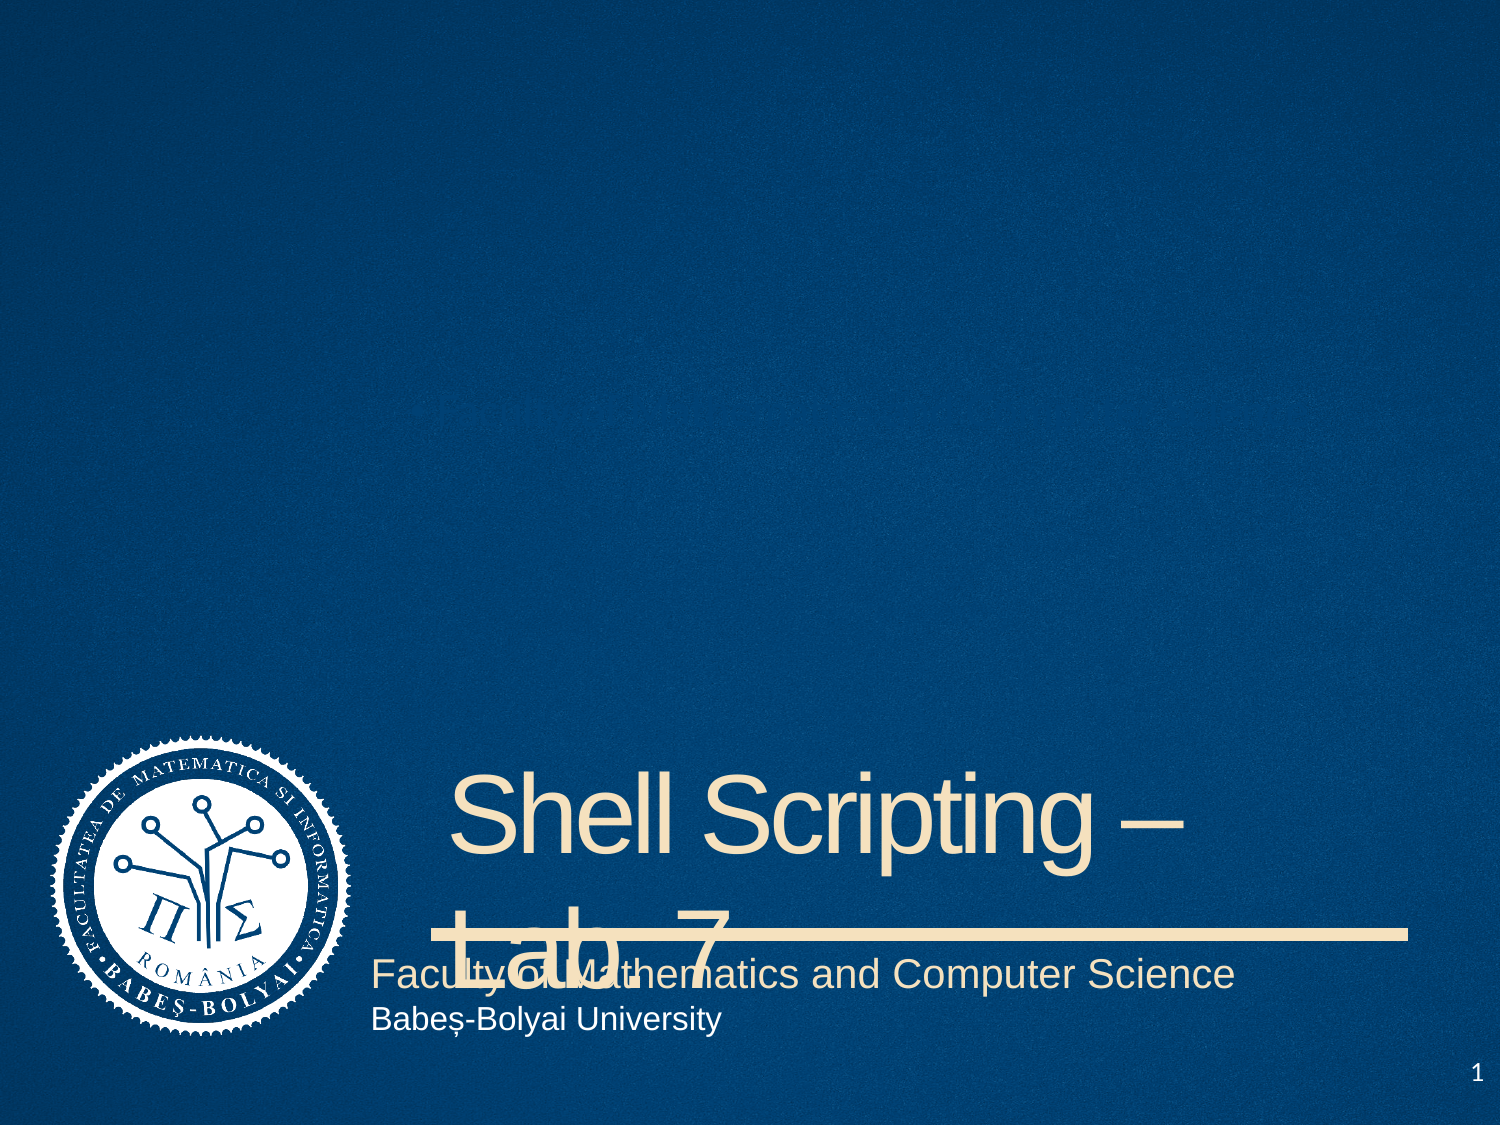

Faculty of Mathematics and Computer Science
# Shell Scripting – Lab. 7
1